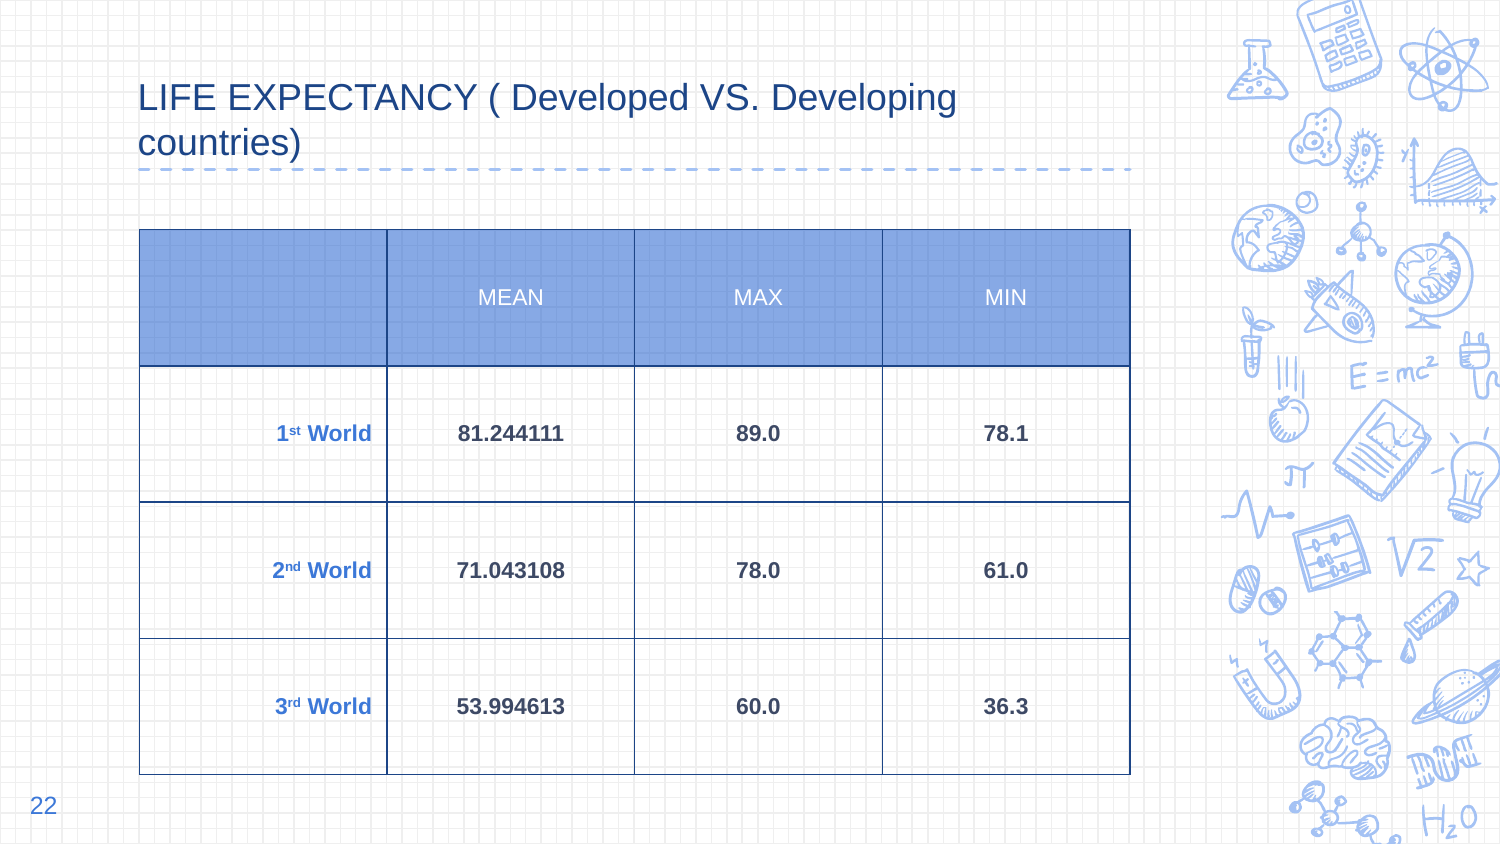

# LIFE EXPECTANCY ( Developed VS. Developing  countries)
|  | MEAN | MAX | MIN |
| --- | --- | --- | --- |
| 1st World | 81.244111 | 89.0 | 78.1 |
| 2nd World | 71.043108 | 78.0 | 61.0 |
| 3rd World | 53.994613 | 60.0 | 36.3 |
22